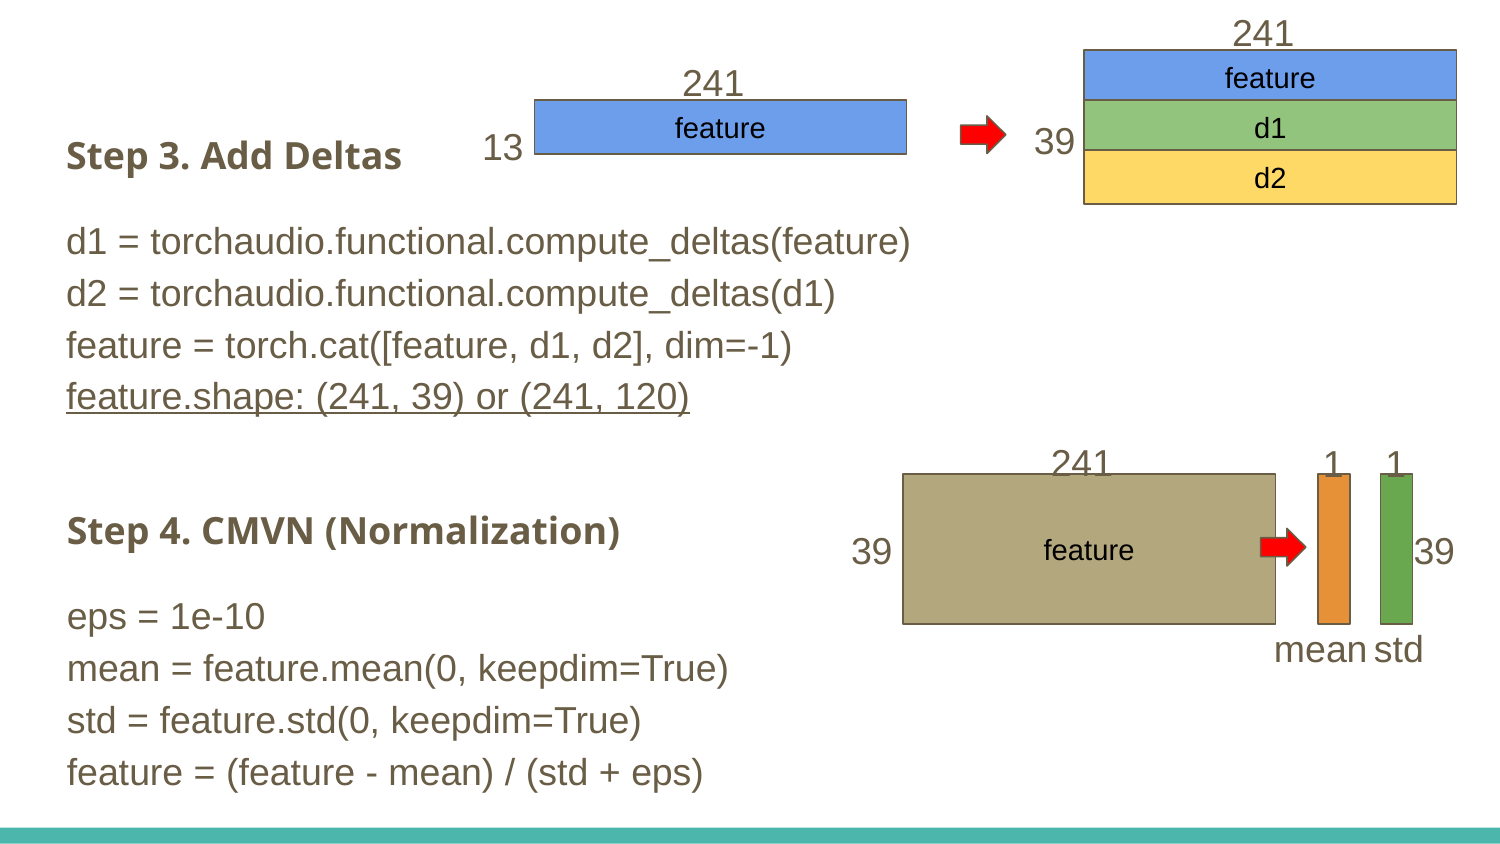

241
feature
39
d1
d2
241
feature
13
Step 3. Add Deltas
d1 = torchaudio.functional.compute_deltas(feature)
d2 = torchaudio.functional.compute_deltas(d1)
feature = torch.cat([feature, d1, d2], dim=-1)
feature.shape: (241, 39) or (241, 120)

241
feature
39
1
1

39
mean
std
Step 4. CMVN (Normalization)
eps = 1e-10
mean = feature.mean(0, keepdim=True)
std = feature.std(0, keepdim=True)
feature = (feature - mean) / (std + eps)